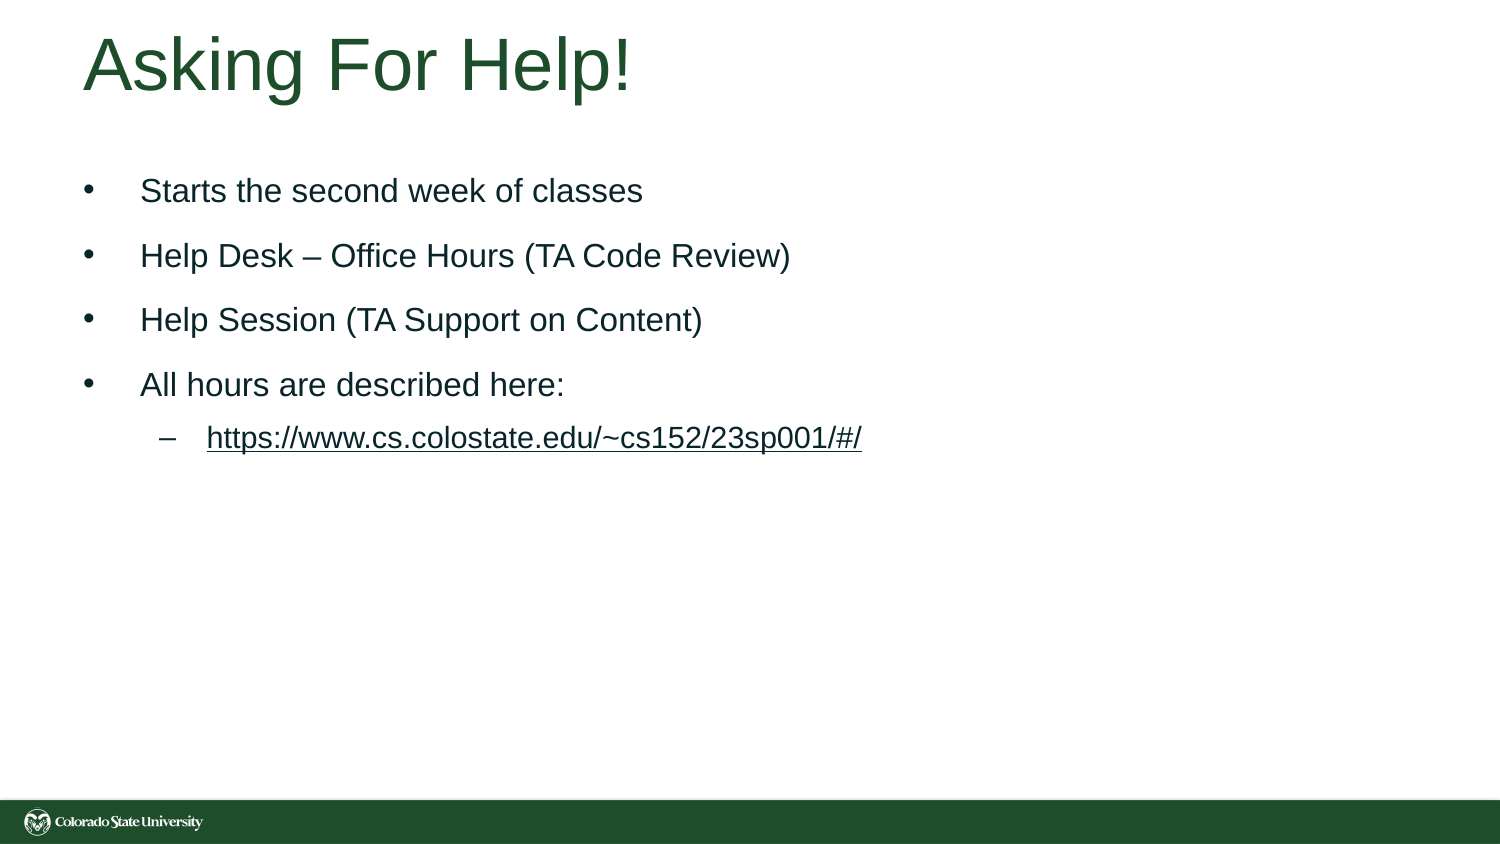

# Asking For Help!
Starts the second week of classes
Help Desk – Office Hours (TA Code Review)
Help Session (TA Support on Content)
All hours are described here:
https://www.cs.colostate.edu/~cs152/23sp001/#/